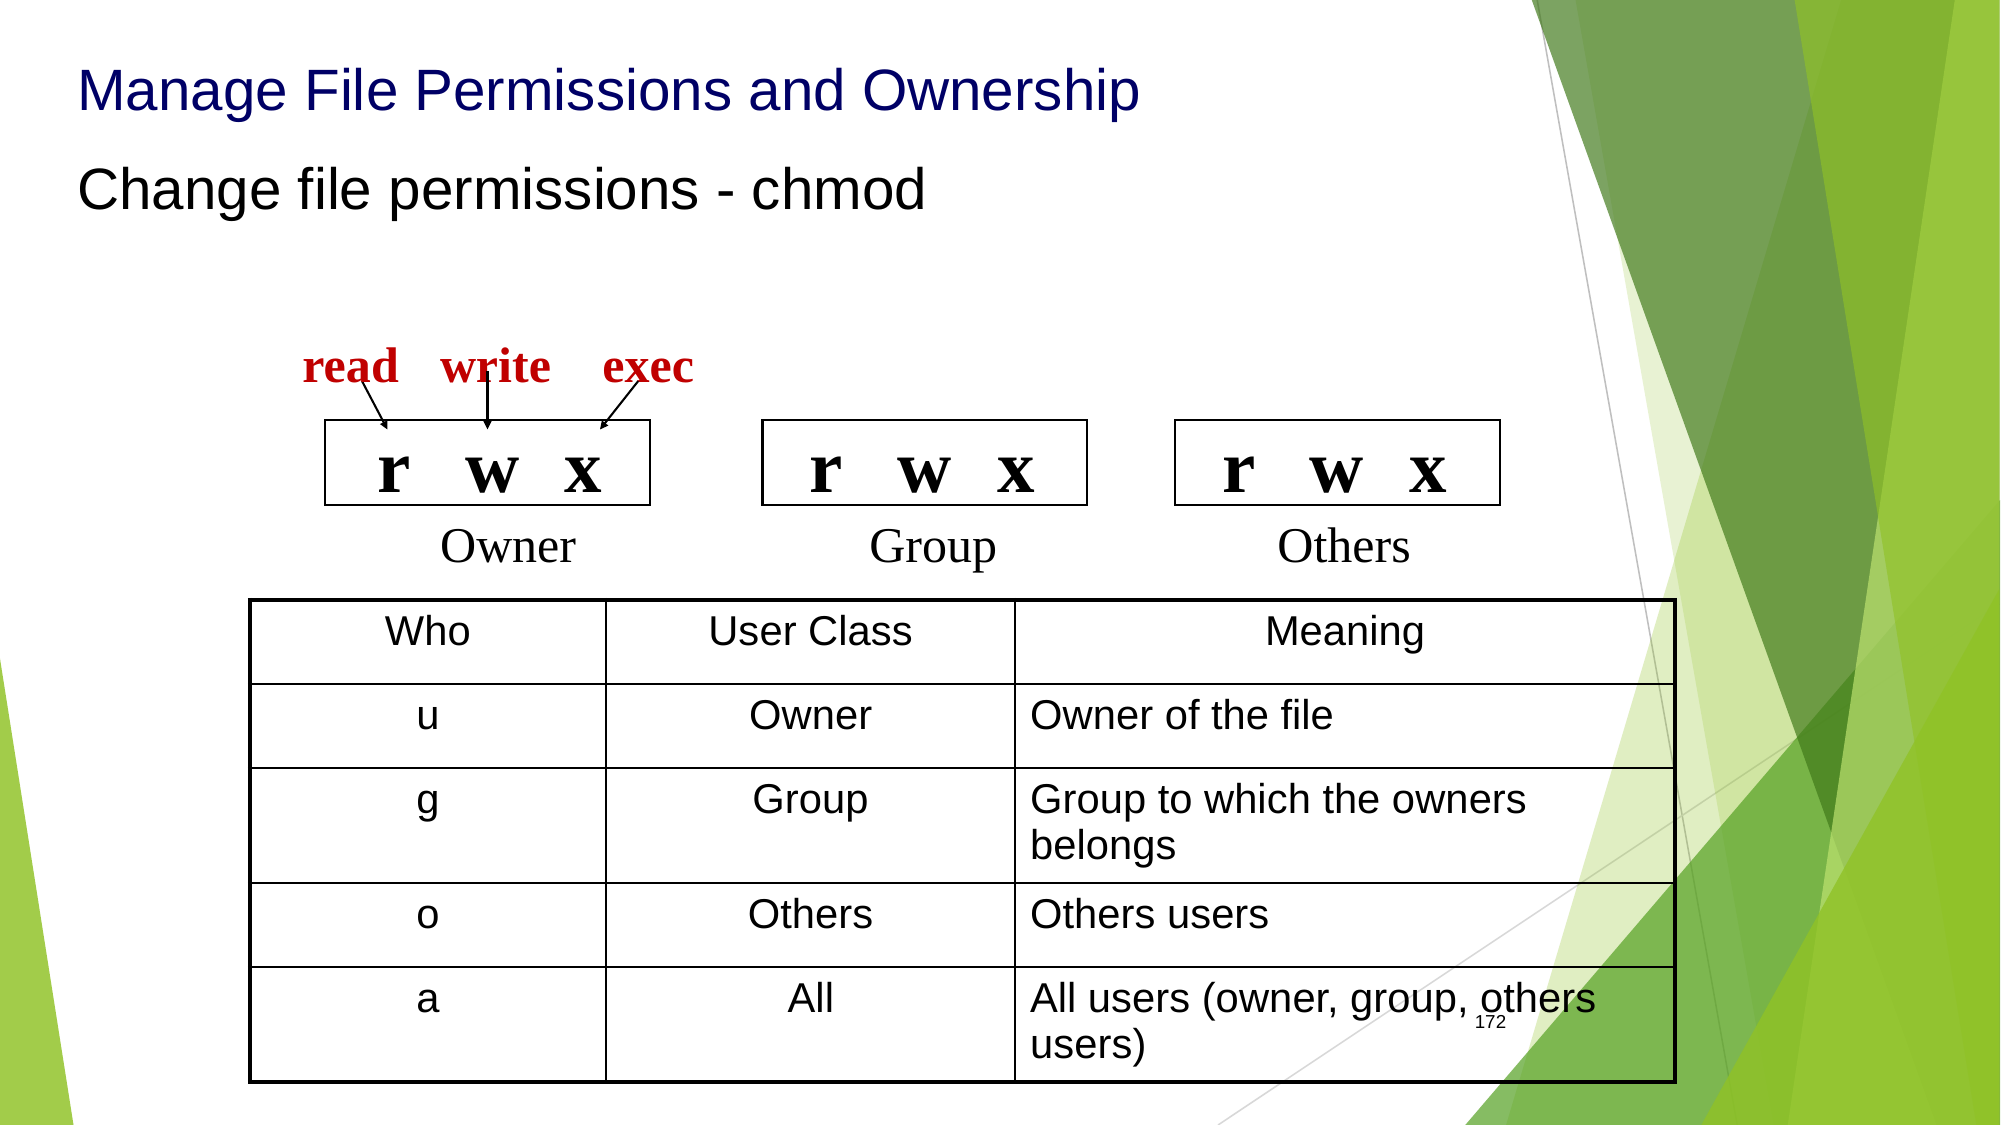

Manage File Permissions and Ownership
Change file permissions - chmod
read
write
exec
r
w
x
r
w
x
r
w
x

Owner
Group
Others
| Who | User Class | Meaning |
| --- | --- | --- |
| u | Owner | Owner of the file |
| g | Group | Group to which the owners belongs |
| o | Others | Others users |
| a | All | All users (owner, group, others users) |
172